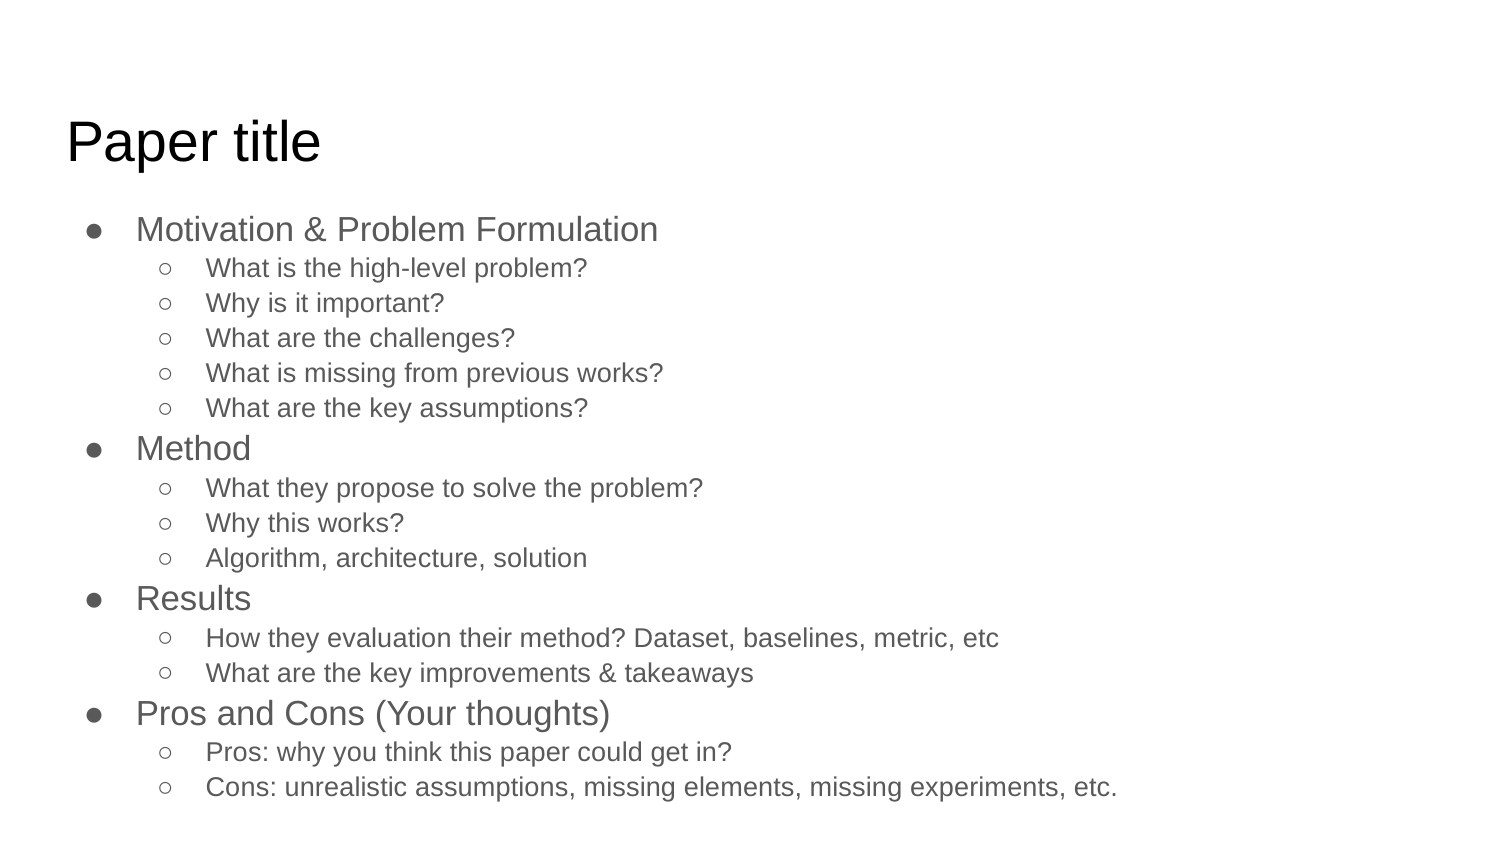

# Paper title
Motivation & Problem Formulation
What is the high-level problem?
Why is it important?
What are the challenges?
What is missing from previous works?
What are the key assumptions?
Method
What they propose to solve the problem?
Why this works?
Algorithm, architecture, solution
Results
How they evaluation their method? Dataset, baselines, metric, etc
What are the key improvements & takeaways
Pros and Cons (Your thoughts)
Pros: why you think this paper could get in?
Cons: unrealistic assumptions, missing elements, missing experiments, etc.